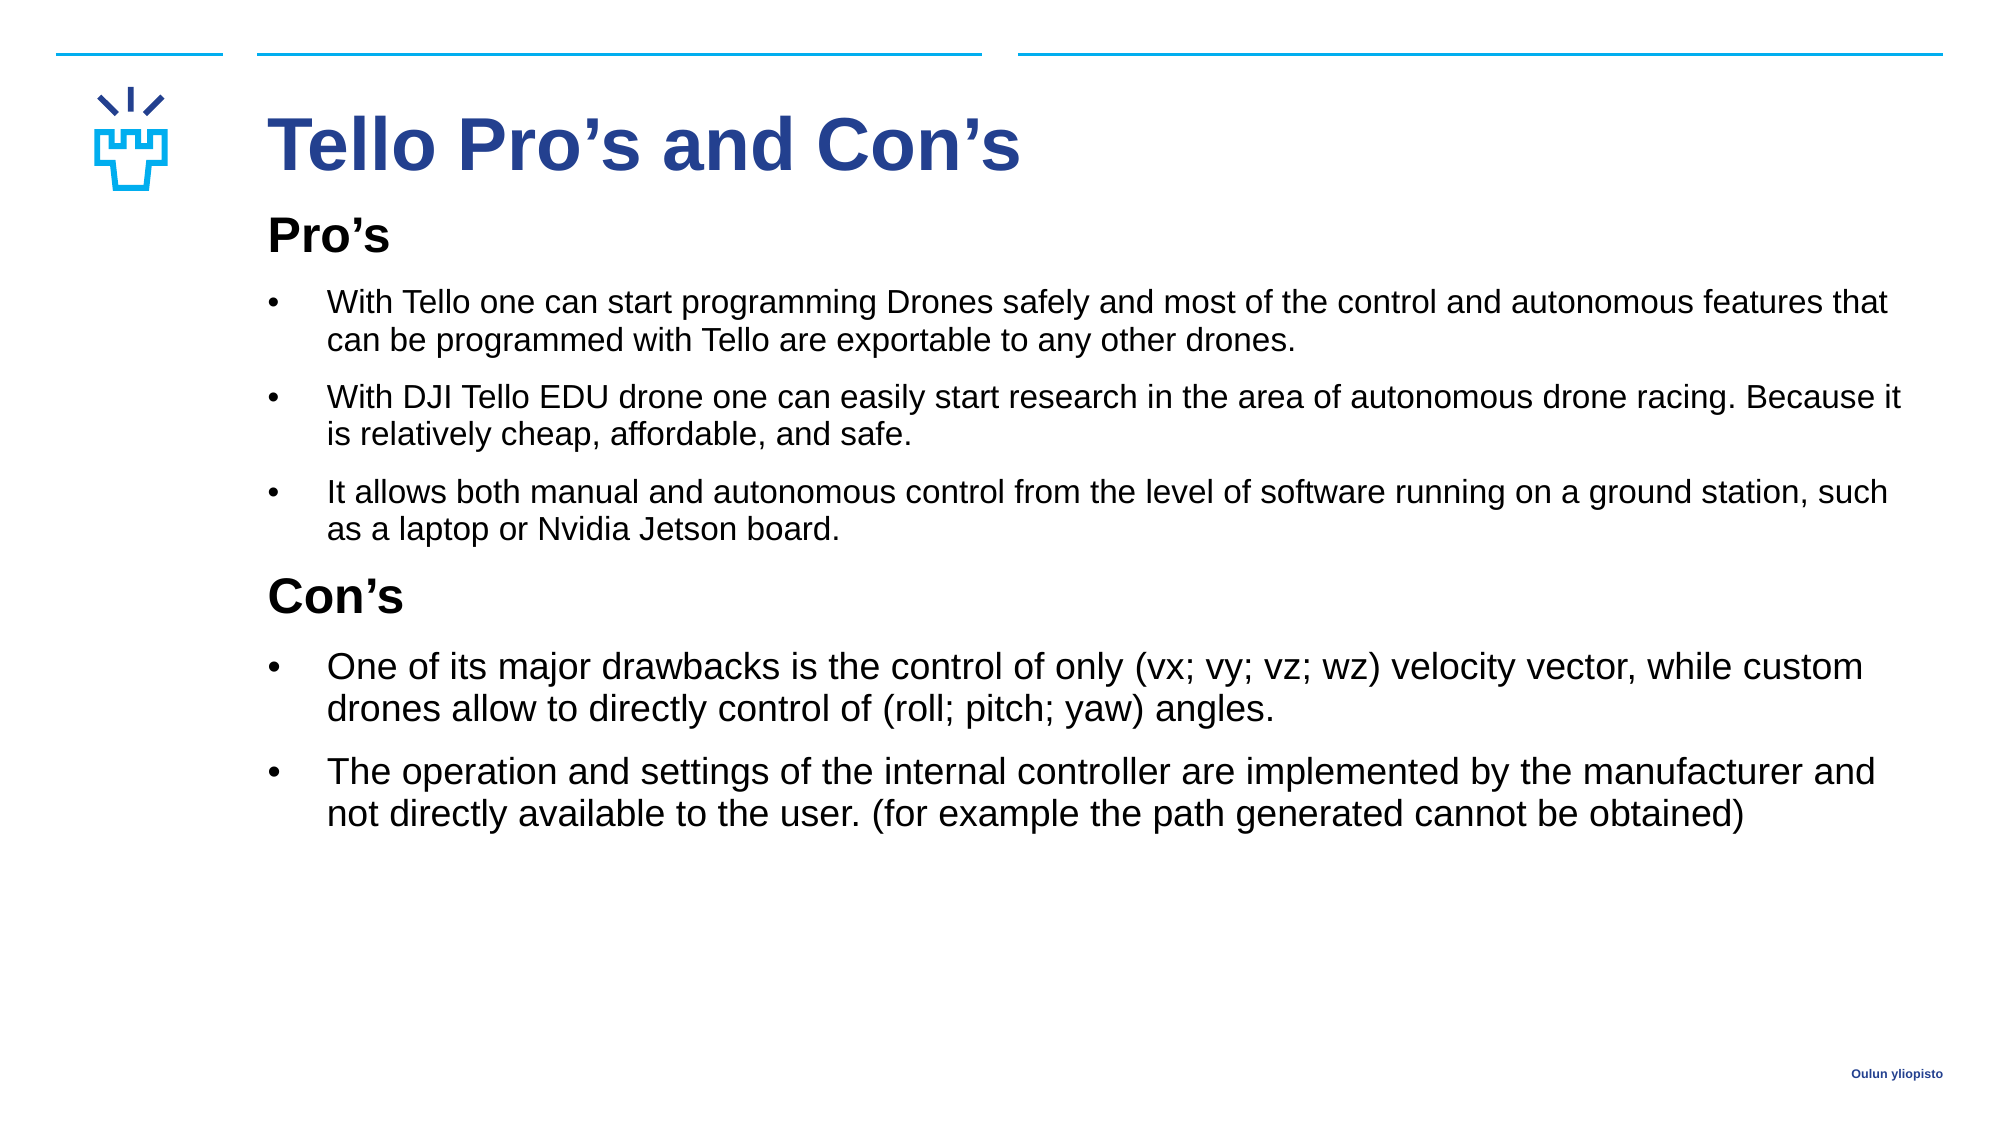

Tello Pro’s and Con’s
Pro’s
With Tello one can start programming Drones safely and most of the control and autonomous features that can be programmed with Tello are exportable to any other drones.
With DJI Tello EDU drone one can easily start research in the area of autonomous drone racing. Because it is relatively cheap, affordable, and safe.
It allows both manual and autonomous control from the level of software running on a ground station, such as a laptop or Nvidia Jetson board.
Con’s
One of its major drawbacks is the control of only (vx; vy; vz; wz) velocity vector, while custom drones allow to directly control of (roll; pitch; yaw) angles.
The operation and settings of the internal controller are implemented by the manufacturer and not directly available to the user. (for example the path generated cannot be obtained)